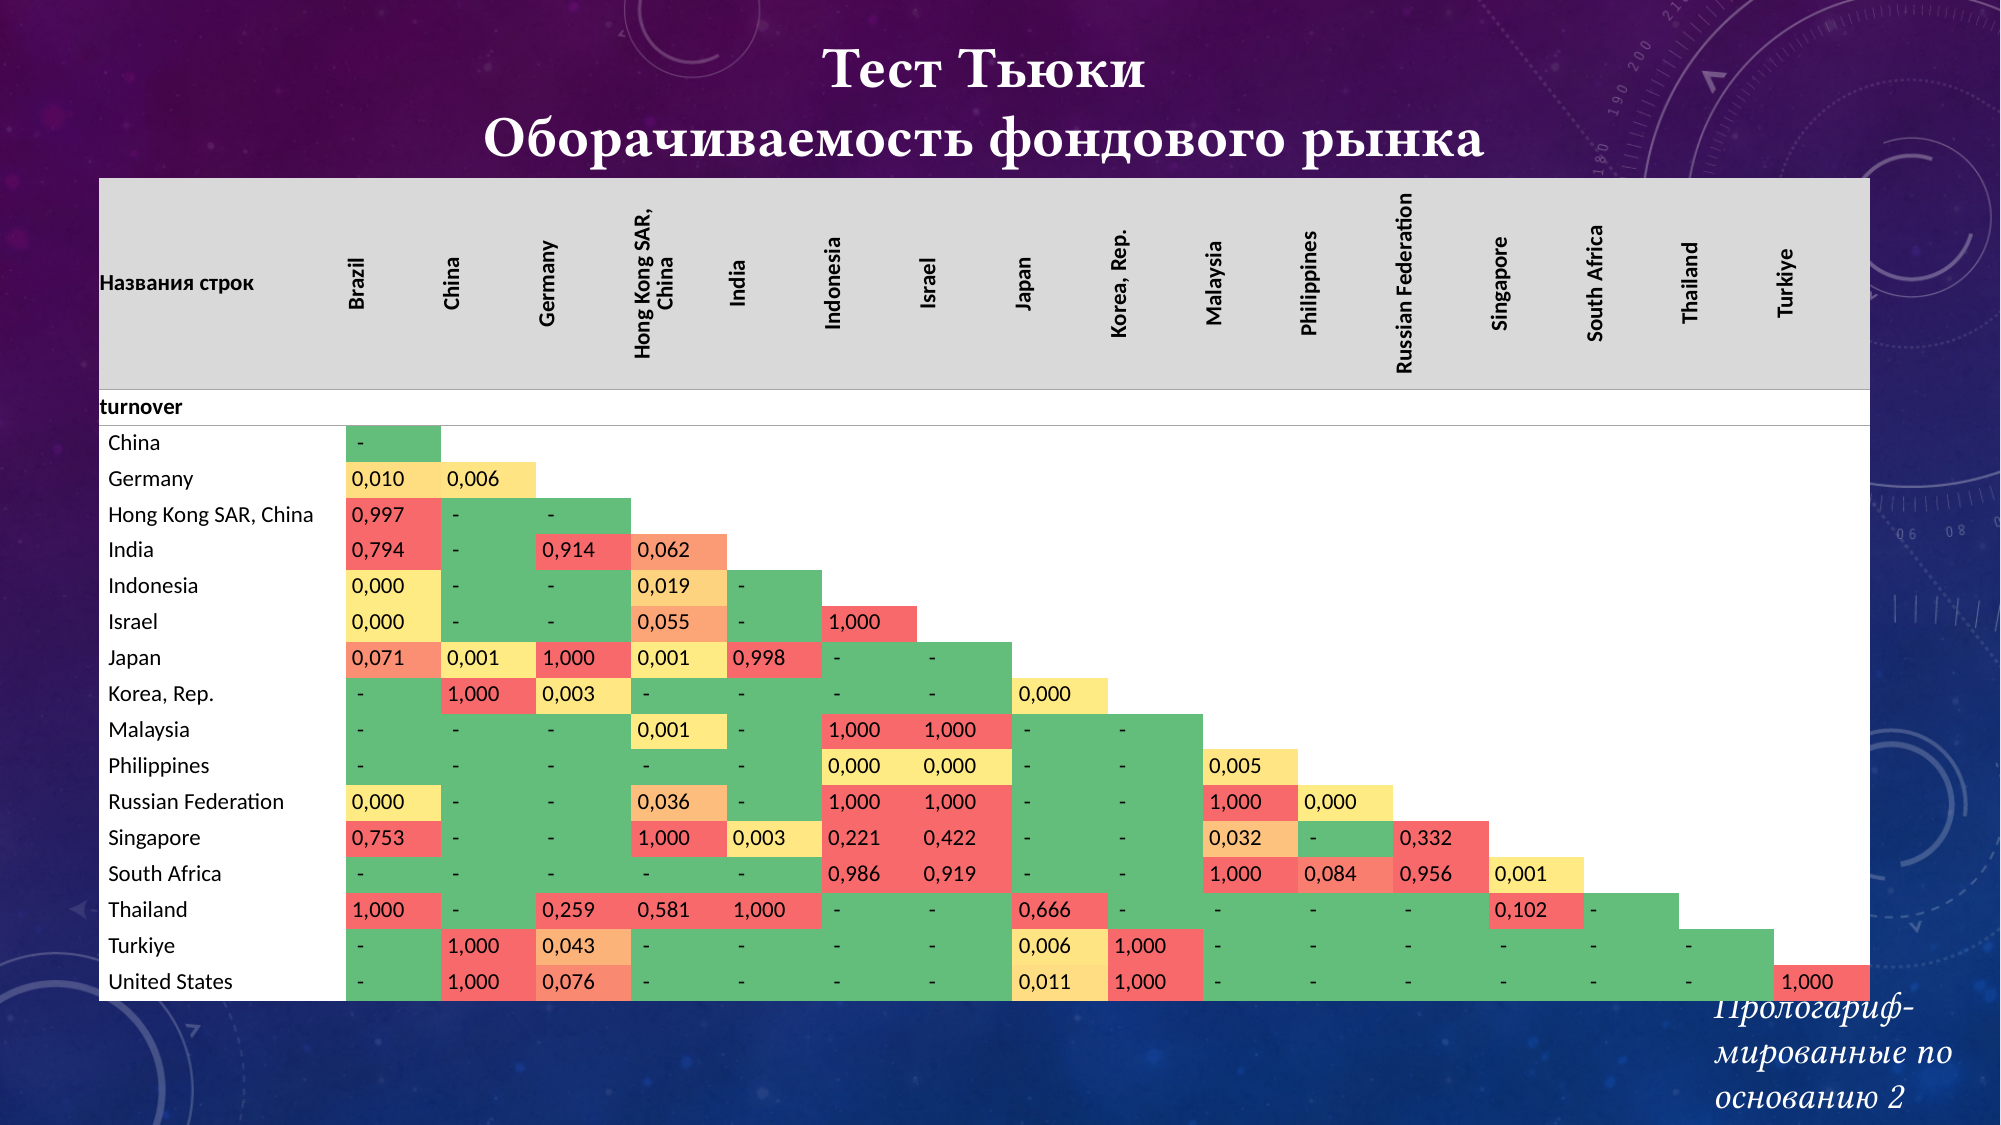

Тест Тьюки
Оборачиваемость фондового рынка
| Названия строк | Brazil | China | Germany | Hong Kong SAR, China | India | Indonesia | Israel | Japan | Korea, Rep. | Malaysia | Philippines | Russian Federation | Singapore | South Africa | Thailand | Turkiye |
| --- | --- | --- | --- | --- | --- | --- | --- | --- | --- | --- | --- | --- | --- | --- | --- | --- |
| turnover |  |  |  |  |  |  |  |  |  |  |  |  |  |  |  |  |
| China | - |  |  |  |  |  |  |  |  |  |  |  |  |  |  |  |
| Germany | 0,010 | 0,006 |  |  |  |  |  |  |  |  |  |  |  |  |  |  |
| Hong Kong SAR, China | 0,997 | - | - |  |  |  |  |  |  |  |  |  |  |  |  |  |
| India | 0,794 | - | 0,914 | 0,062 |  |  |  |  |  |  |  |  |  |  |  |  |
| Indonesia | 0,000 | - | - | 0,019 | - |  |  |  |  |  |  |  |  |  |  |  |
| Israel | 0,000 | - | - | 0,055 | - | 1,000 |  |  |  |  |  |  |  |  |  |  |
| Japan | 0,071 | 0,001 | 1,000 | 0,001 | 0,998 | - | - |  |  |  |  |  |  |  |  |  |
| Korea, Rep. | - | 1,000 | 0,003 | - | - | - | - | 0,000 |  |  |  |  |  |  |  |  |
| Malaysia | - | - | - | 0,001 | - | 1,000 | 1,000 | - | - |  |  |  |  |  |  |  |
| Philippines | - | - | - | - | - | 0,000 | 0,000 | - | - | 0,005 |  |  |  |  |  |  |
| Russian Federation | 0,000 | - | - | 0,036 | - | 1,000 | 1,000 | - | - | 1,000 | 0,000 |  |  |  |  |  |
| Singapore | 0,753 | - | - | 1,000 | 0,003 | 0,221 | 0,422 | - | - | 0,032 | - | 0,332 |  |  |  |  |
| South Africa | - | - | - | - | - | 0,986 | 0,919 | - | - | 1,000 | 0,084 | 0,956 | 0,001 |  |  |  |
| Thailand | 1,000 | - | 0,259 | 0,581 | 1,000 | - | - | 0,666 | - | - | - | - | 0,102 | - |  |  |
| Turkiye | - | 1,000 | 0,043 | - | - | - | - | 0,006 | 1,000 | - | - | - | - | - | - |  |
| United States | - | 1,000 | 0,076 | - | - | - | - | 0,011 | 1,000 | - | - | - | - | - | - | 1,000 |
Прологариф-мированные по основанию 2